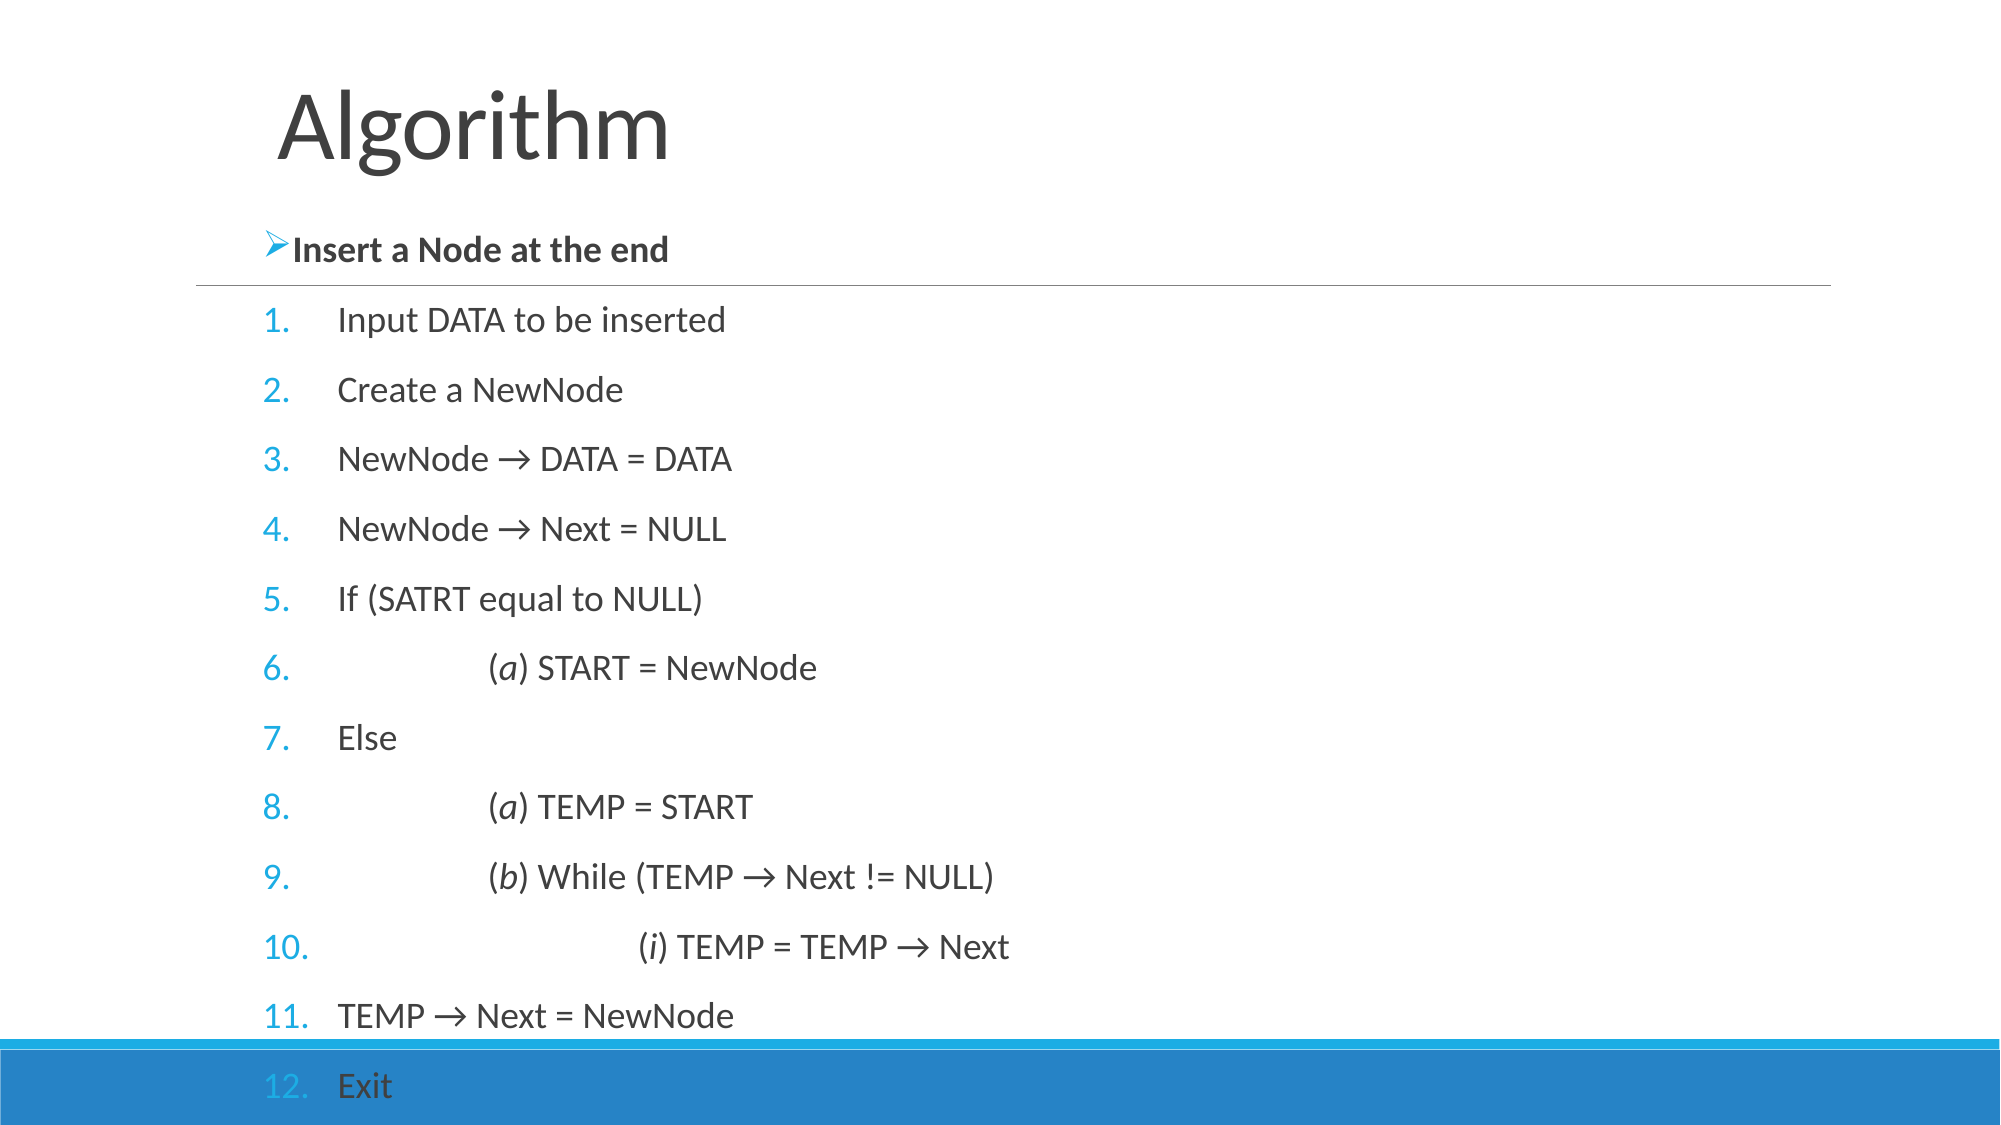

# Algorithm
Insert a Node at the end
Input DATA to be inserted
Create a NewNode
NewNode → DATA = DATA
NewNode → Next = NULL
If (SATRT equal to NULL)
	(a) START = NewNode
Else
	(a) TEMP = START
	(b) While (TEMP → Next != NULL)
		(i) TEMP = TEMP → Next
TEMP → Next = NewNode
Exit